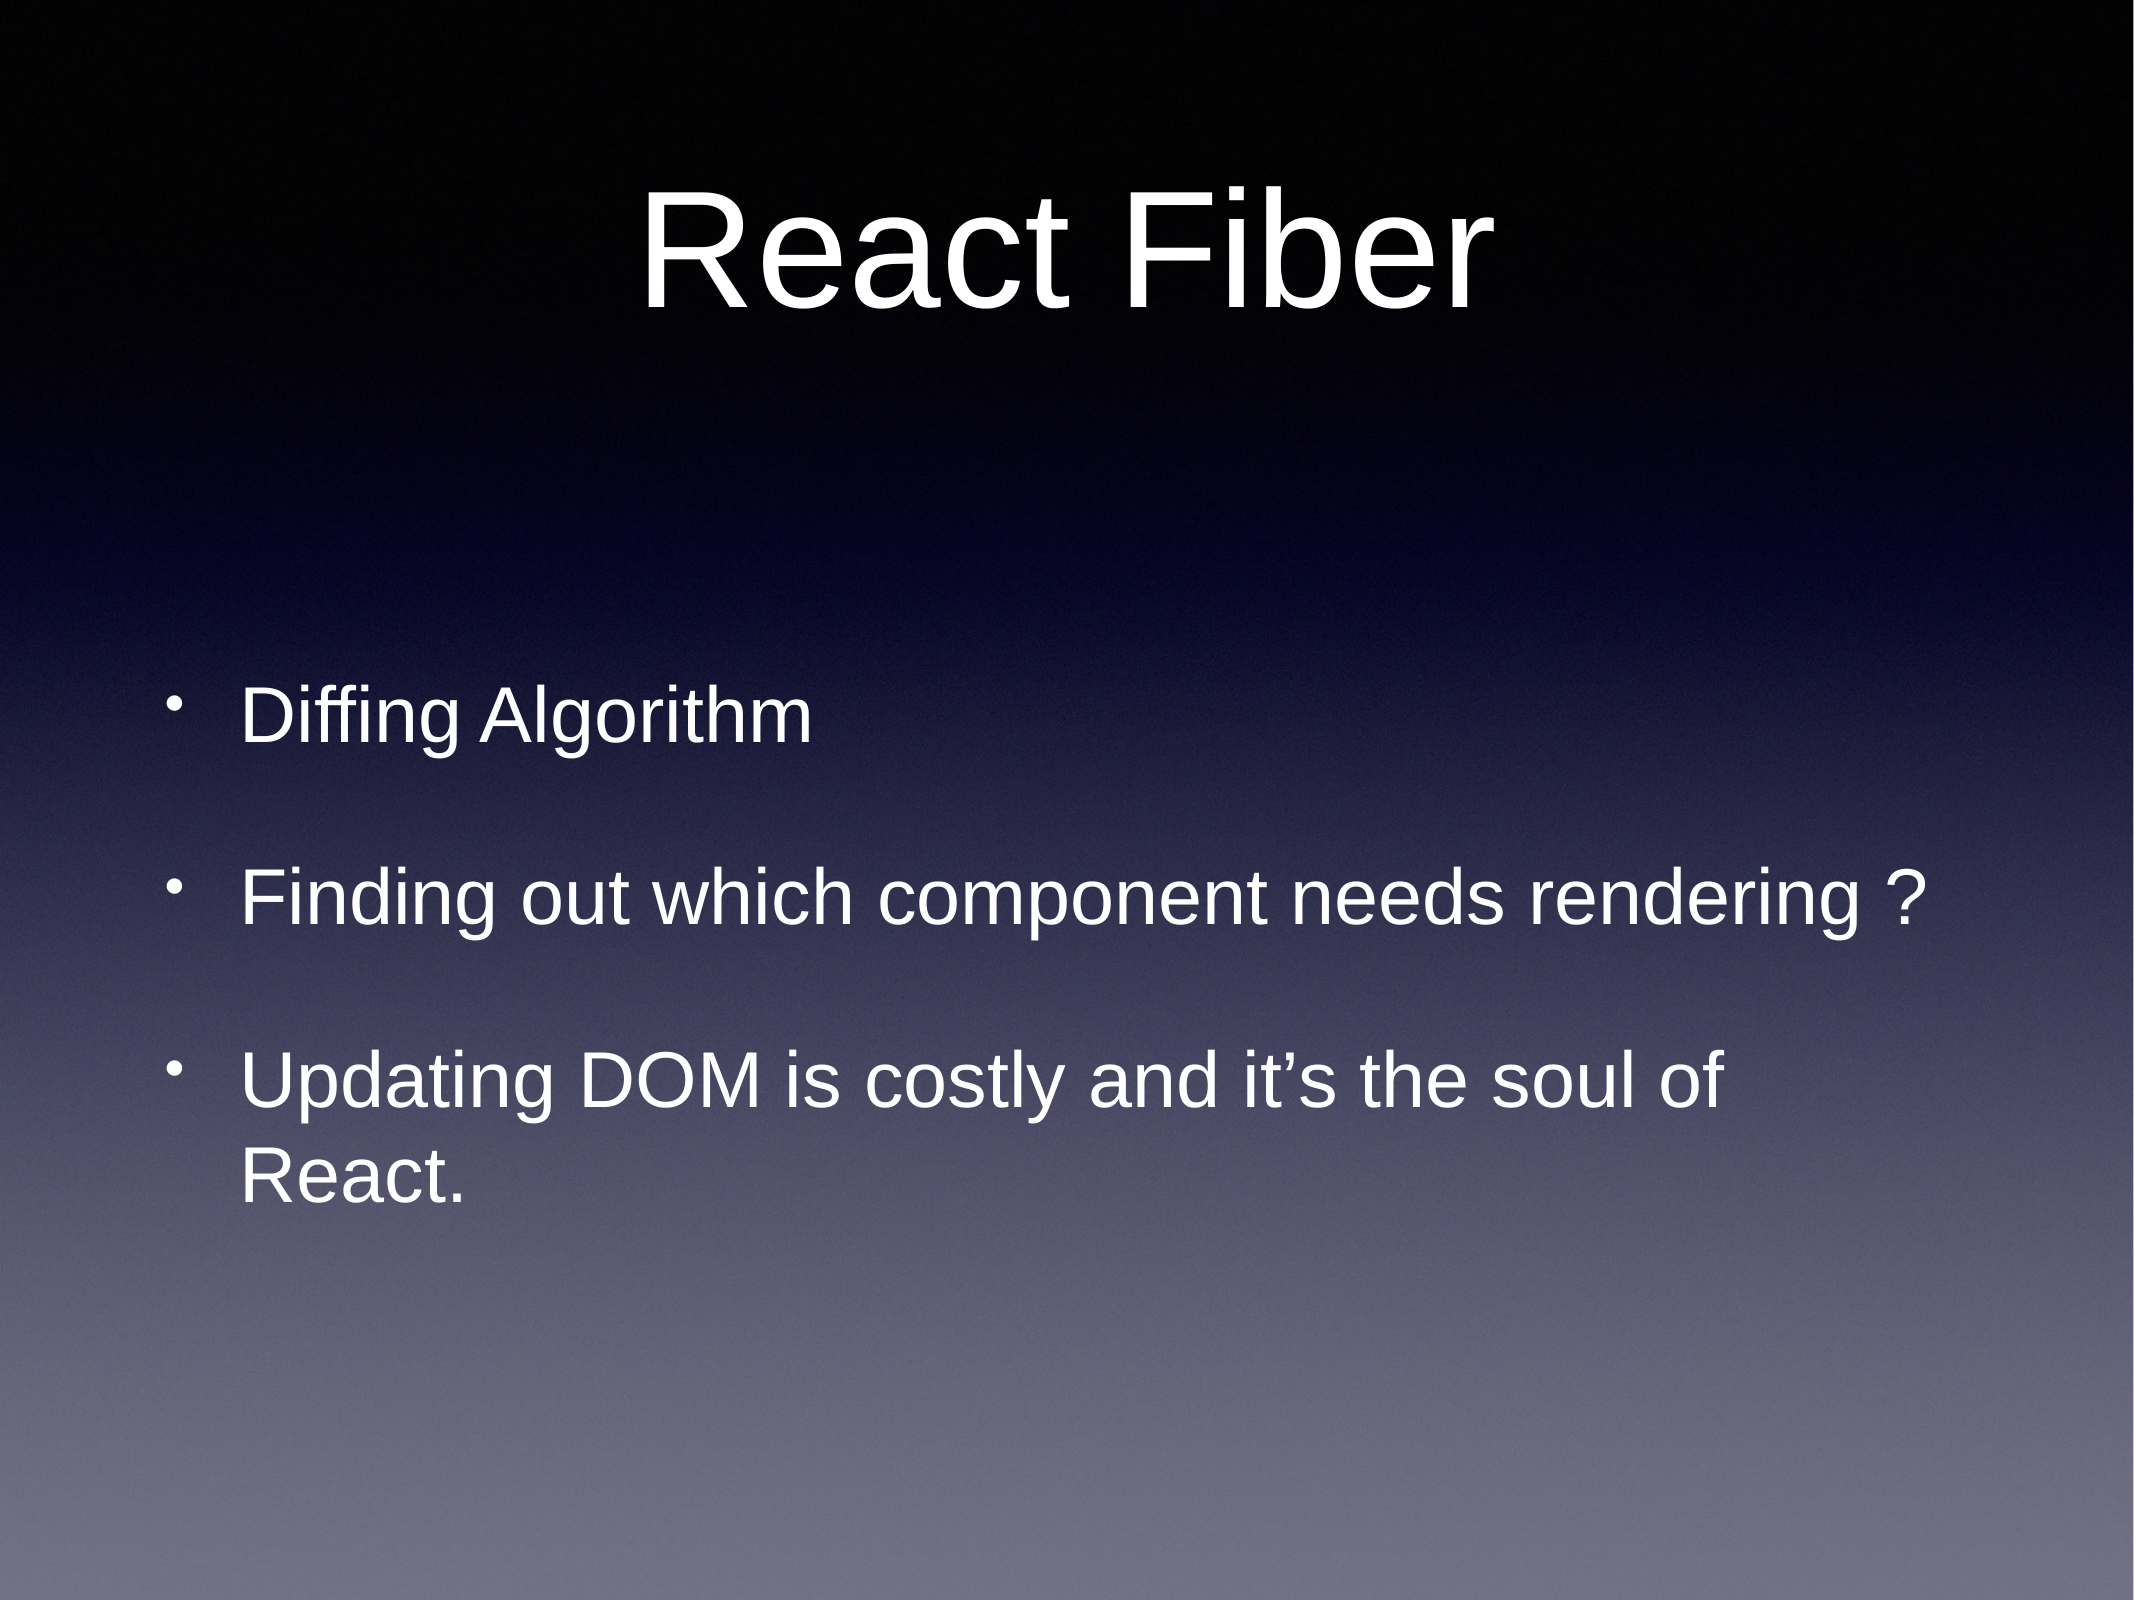

# React Fiber
Diffing Algorithm
Finding out which component needs rendering ?
Updating DOM is costly and it’s the soul of React.